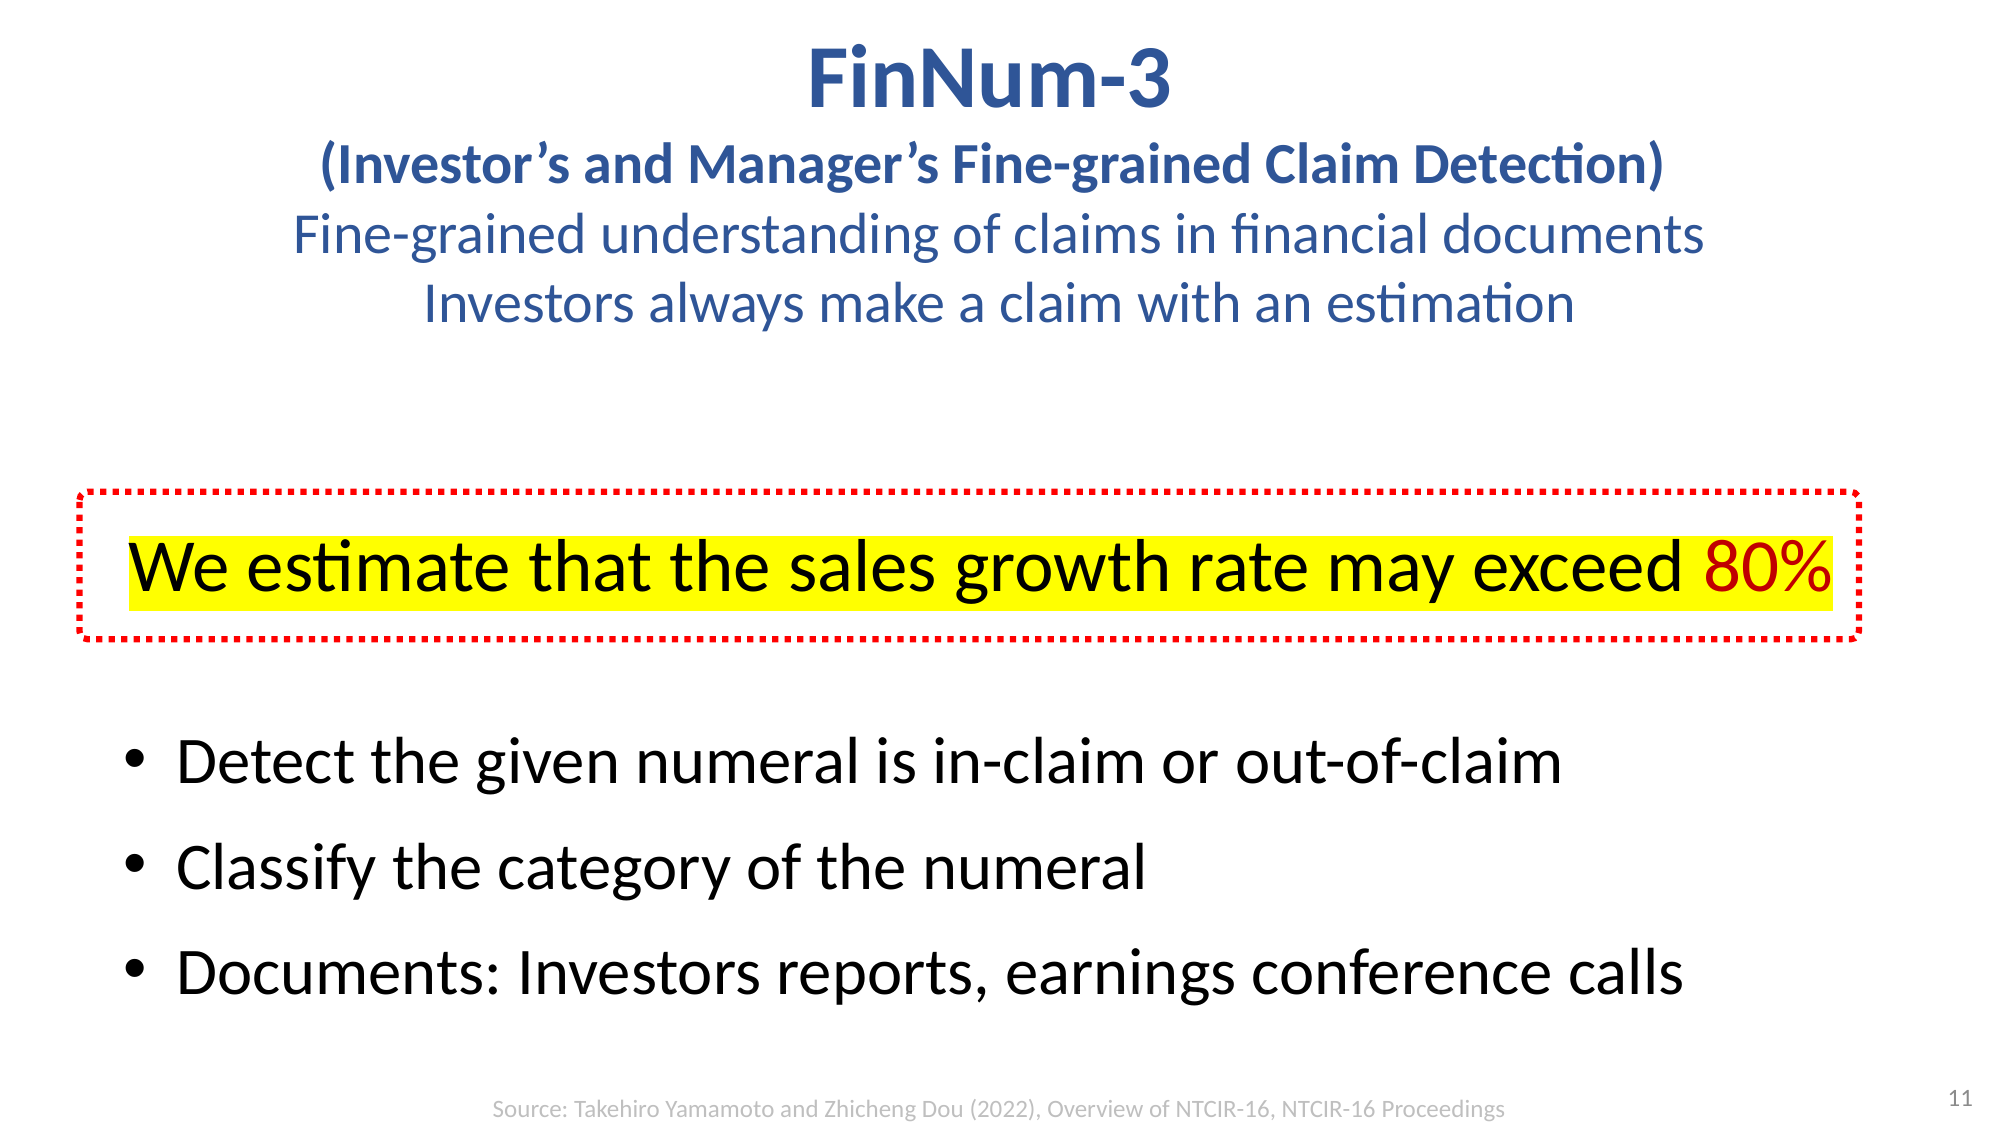

# FinNum-3 (Investor’s and Manager’s Fine-grained Claim Detection) Fine-grained understanding of claims in financial documents Investors always make a claim with an estimation

We estimate that the sales growth rate may exceed 80%
Detect the given numeral is in-claim or out-of-claim
Classify the category of the numeral
Documents: Investors reports, earnings conference calls
11
Source: Takehiro Yamamoto and Zhicheng Dou (2022), Overview of NTCIR-16, NTCIR-16 Proceedings